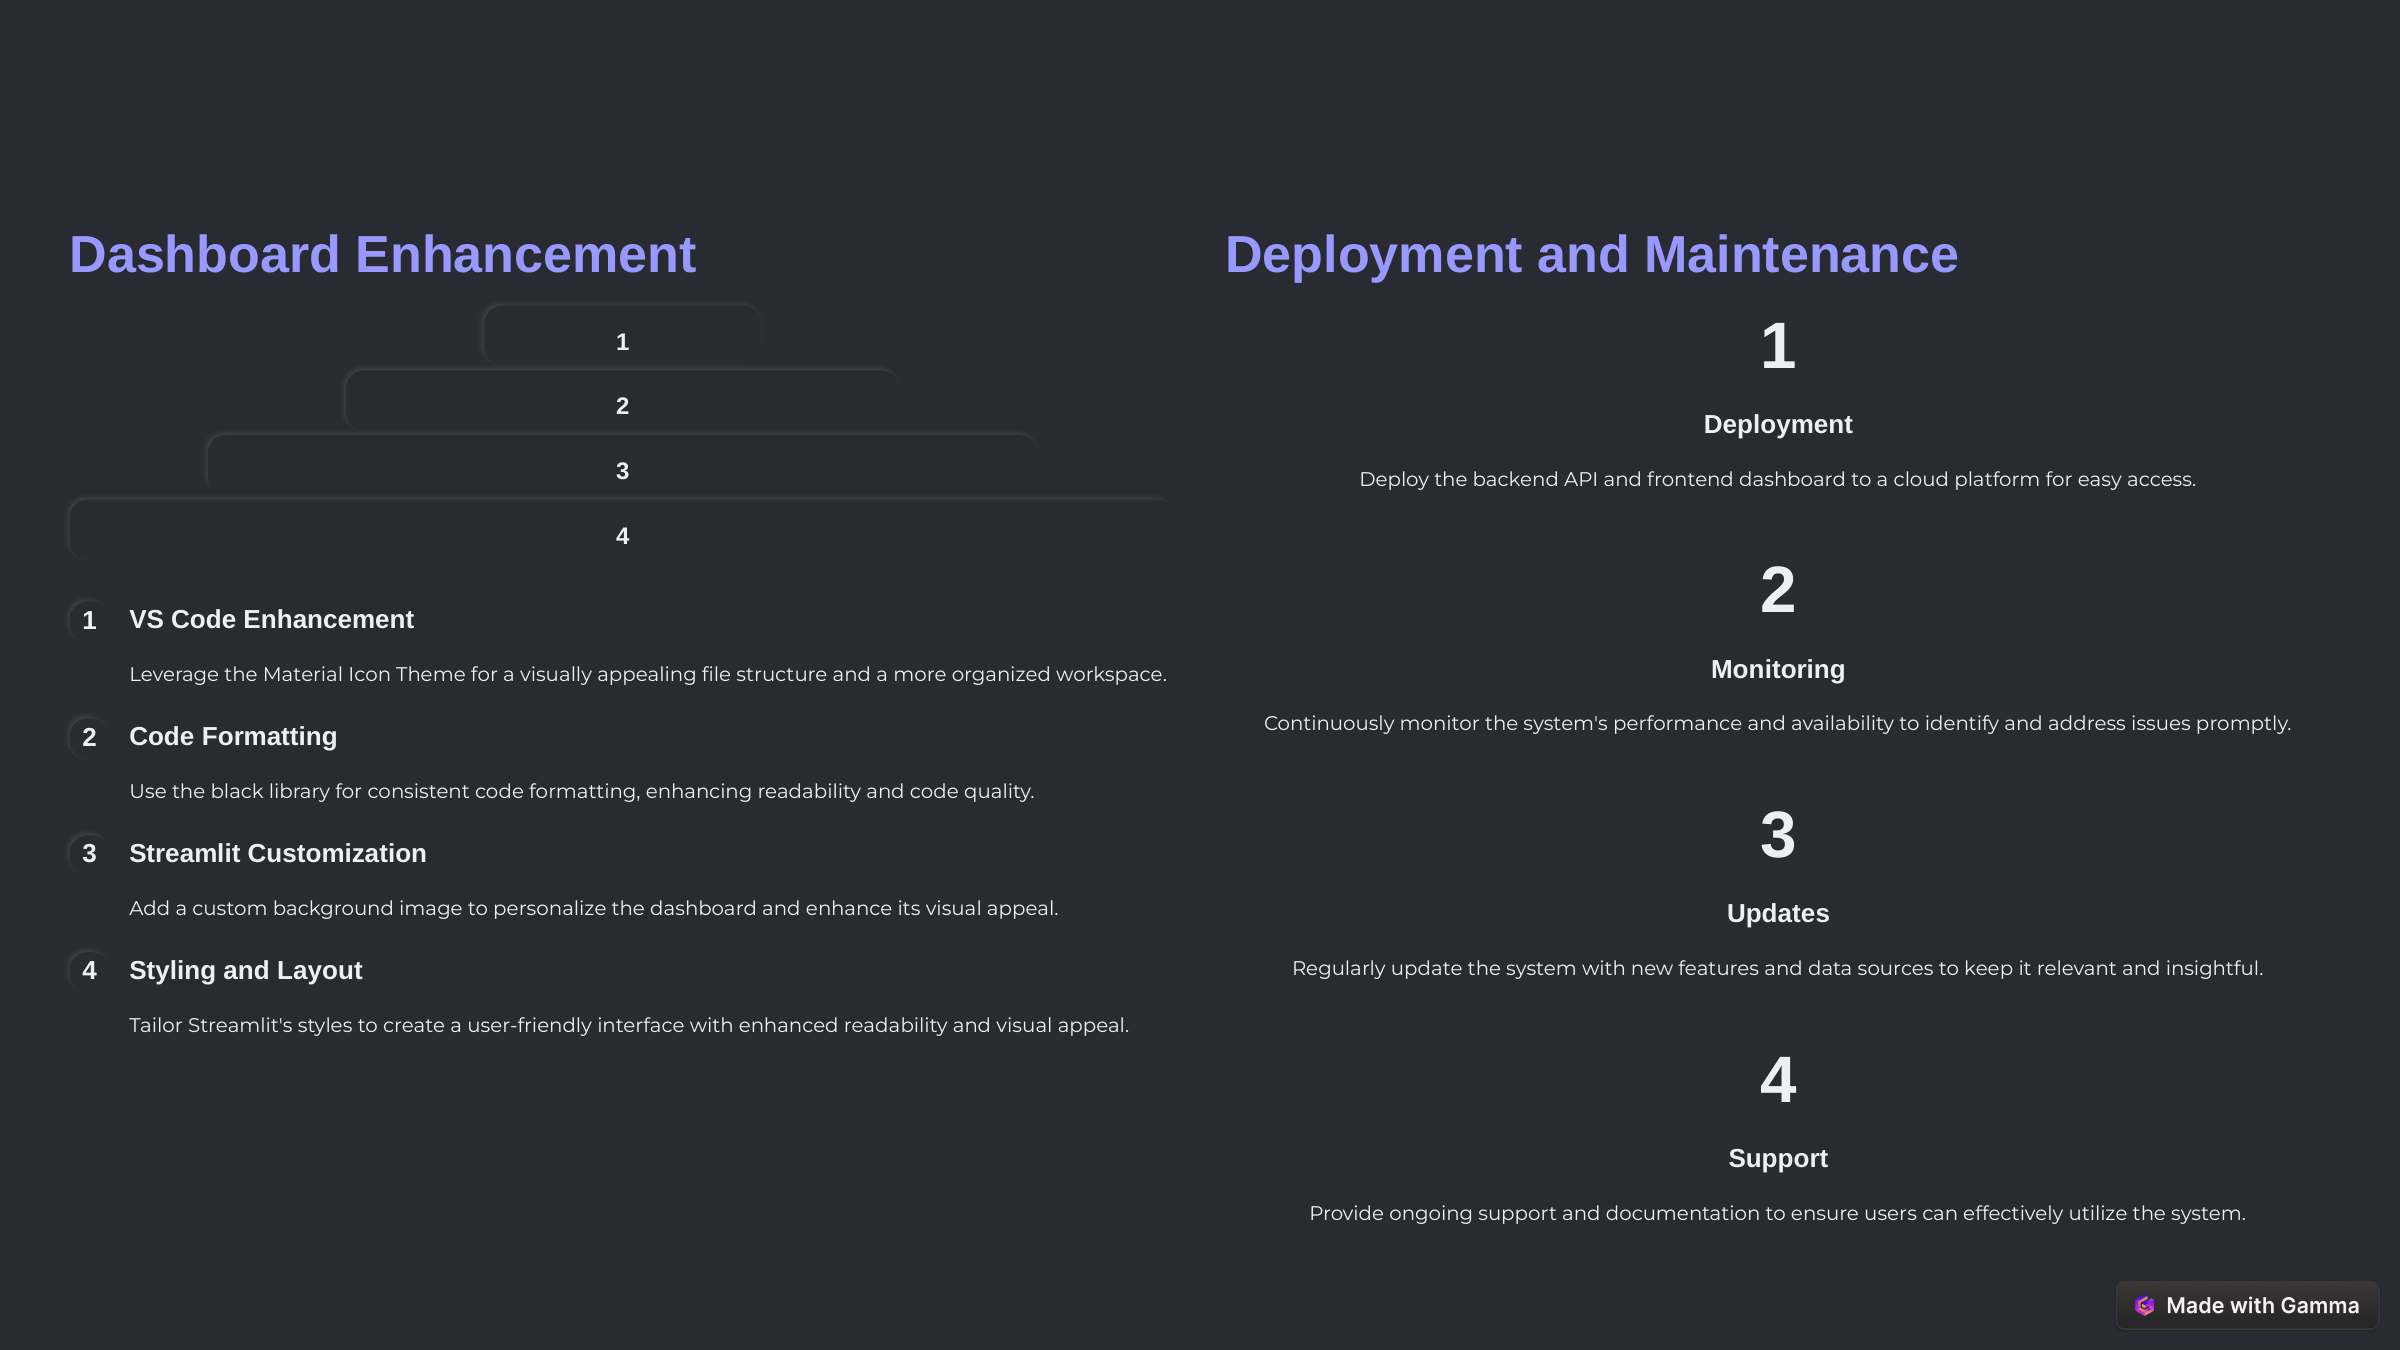

Dashboard Enhancement
Deployment and Maintenance

1
1

2
Deployment

3
Deploy the backend API and frontend dashboard to a cloud platform for easy access.

4
2

VS Code Enhancement
1
Monitoring
Leverage the Material Icon Theme for a visually appealing file structure and a more organized workspace.
Continuously monitor the system's performance and availability to identify and address issues promptly.

Code Formatting
2
Use the black library for consistent code formatting, enhancing readability and code quality.
3

Streamlit Customization
3
Add a custom background image to personalize the dashboard and enhance its visual appeal.
Updates
Regularly update the system with new features and data sources to keep it relevant and insightful.

Styling and Layout
4
Tailor Streamlit's styles to create a user-friendly interface with enhanced readability and visual appeal.
4
Support
Provide ongoing support and documentation to ensure users can effectively utilize the system.